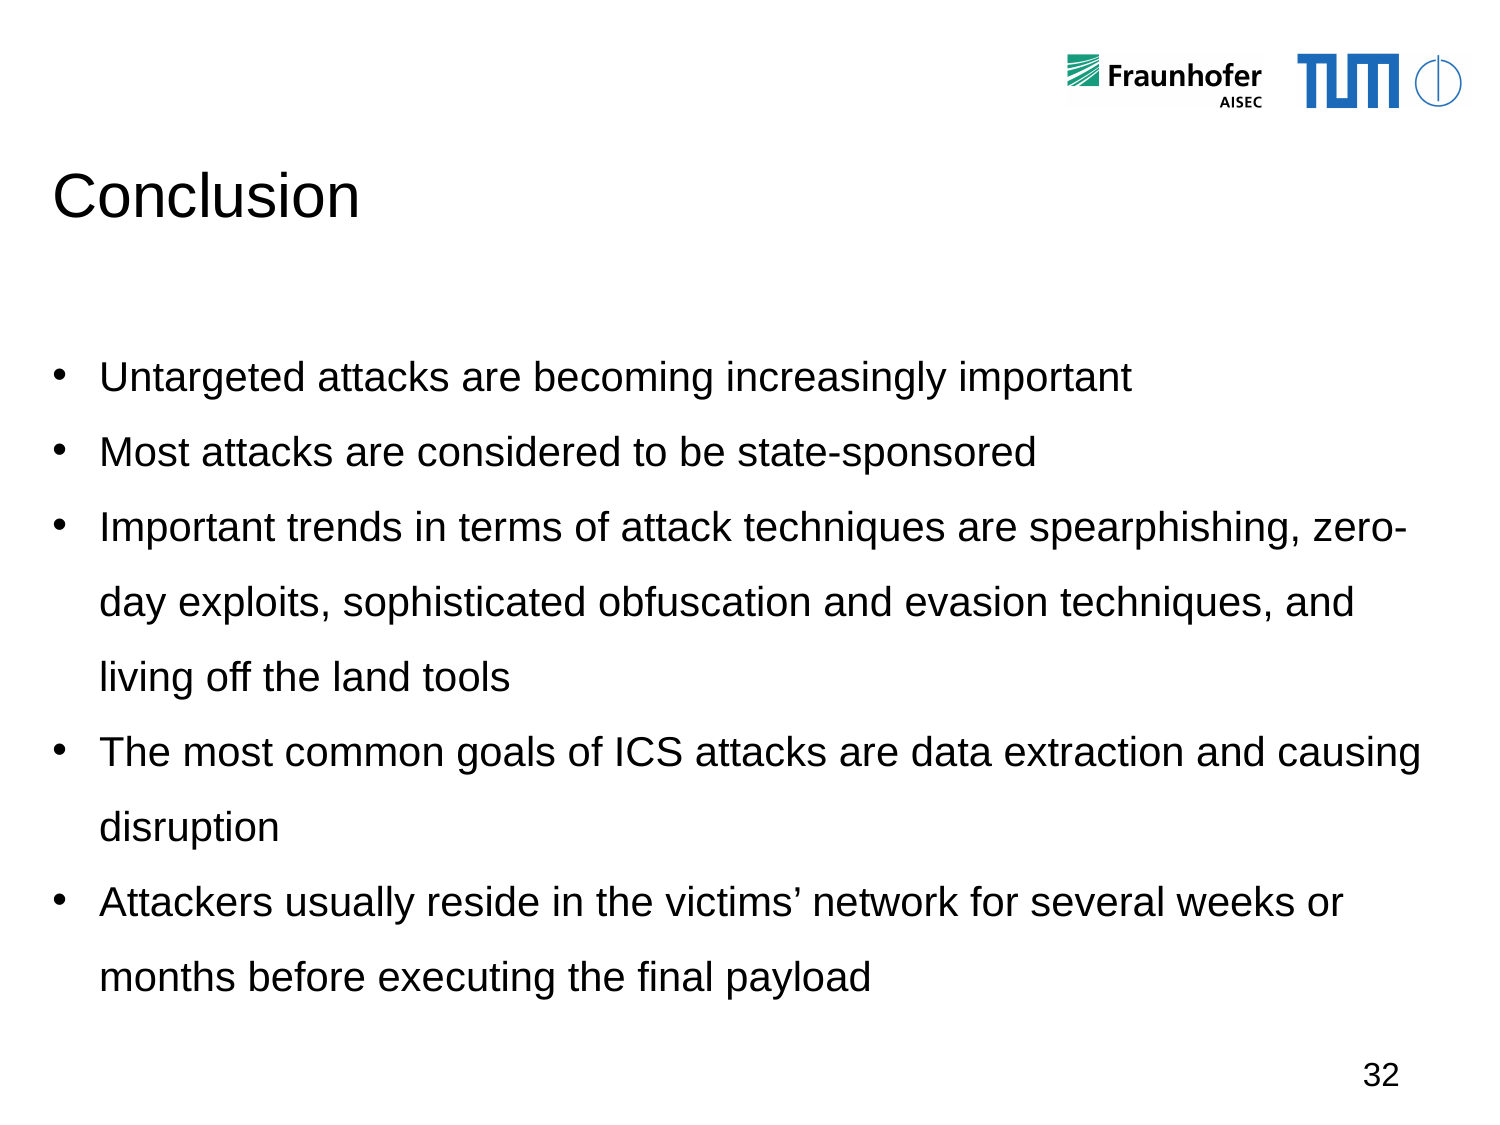

# Conclusion
Untargeted attacks are becoming increasingly important
Most attacks are considered to be state-sponsored
Important trends in terms of attack techniques are spearphishing, zero-day exploits, sophisticated obfuscation and evasion techniques, and living off the land tools
The most common goals of ICS attacks are data extraction and causing disruption
Attackers usually reside in the victims’ network for several weeks or months before executing the final payload

32